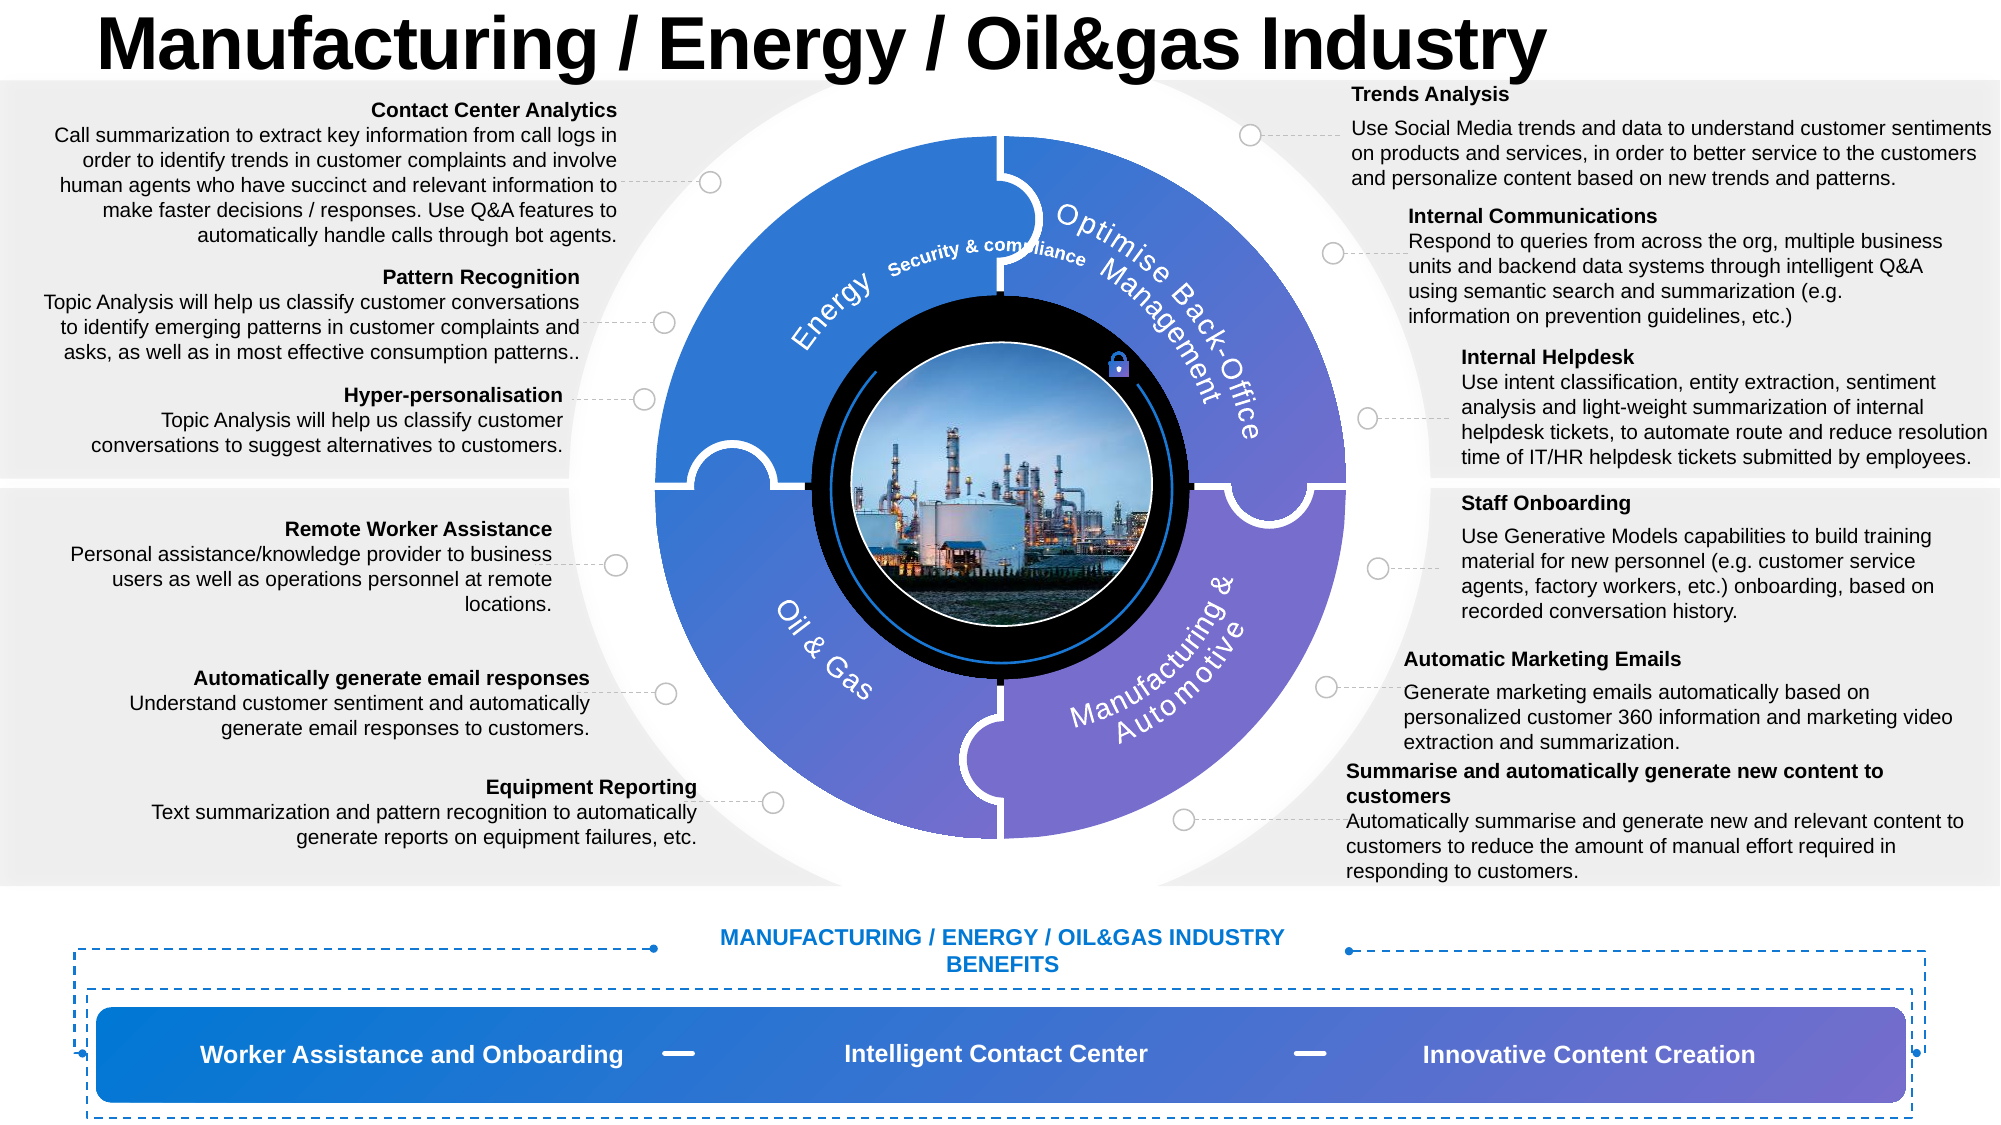

Manufacturing / Energy / Oil&gas Industry

Trends Analysis
Use Social Media trends and data to understand customer sentiments on products and services, in order to better service to the customers and personalize content based on new trends and patterns.

Internal Communications
Respond to queries from across the org, multiple business units and backend data systems through intelligent Q&A using semantic search and summarization (e.g. information on prevention guidelines, etc.)

Contact Center Analytics
Call summarization to extract key information from call logs in order to identify trends in customer complaints and involve human agents who have succinct and relevant information to make faster decisions / responses. Use Q&A features to automatically handle calls through bot agents.

Pattern Recognition
Topic Analysis will help us classify customer conversations to identify emerging patterns in customer complaints and asks, as well as in most effective consumption patterns..

Hyper-personalisation
Topic Analysis will help us classify customer conversations to suggest alternatives to customers.

Oil & Gas
Optimise Back-Office
 Management
Energy
Security & compliance
Manufacturing &
Automotive

Internal Helpdesk
Use intent classification, entity extraction, sentiment analysis and light-weight summarization of internal helpdesk tickets, to automate route and reduce resolution time of IT/HR helpdesk tickets submitted by employees.

Staff Onboarding
Use Generative Models capabilities to build training material for new personnel (e.g. customer service agents, factory workers, etc.) onboarding, based on recorded conversation history.

Automatic Marketing Emails
Generate marketing emails automatically based on personalized customer 360 information and marketing video extraction and summarization.

Summarise and automatically generate new content to customers
Automatically summarise and generate new and relevant content to customers to reduce the amount of manual effort required in responding to customers.

Remote Worker Assistance
Personal assistance/knowledge provider to business users as well as operations personnel at remote locations.

Automatically generate email responses
Understand customer sentiment and automatically generate email responses to customers.

Equipment Reporting
Text summarization and pattern recognition to automatically generate reports on equipment failures, etc.

MANUFACTURING / ENERGY / OIL&GAS INDUSTRY BENEFITS

Worker Assistance and Onboarding
Innovative Content Creation

Intelligent Contact Center